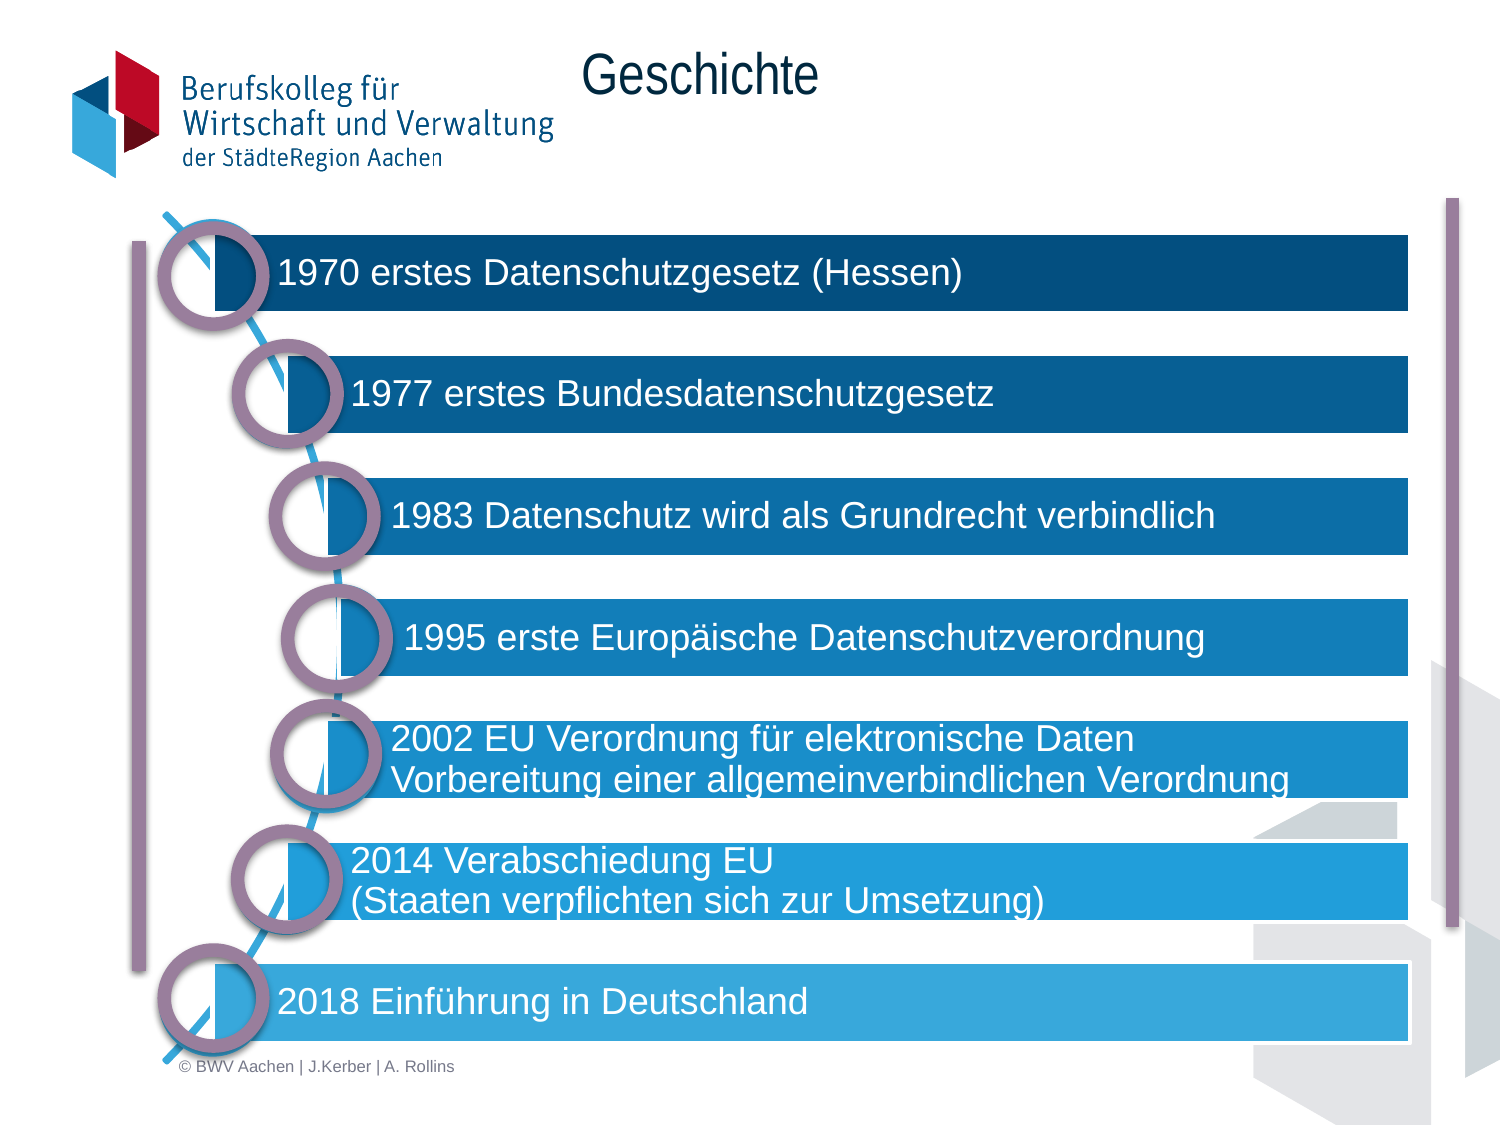

# Geschichte
1970 erstes Datenschutzgesetz (Hessen)
1977 erstes Bundesdatenschutzgesetz
1983 Datenschutz wird als Grundrecht verbindlich
1995 erste Europäische Datenschutzverordnung
2002 EU Verordnung für elektronische Daten
Vorbereitung einer allgemeinverbindlichen Verordnung
2014 Verabschiedung EU
(Staaten verpflichten sich zur Umsetzung)
2018 Einführung in Deutschland

© BWV Aachen | J.Kerber | A. Rollins